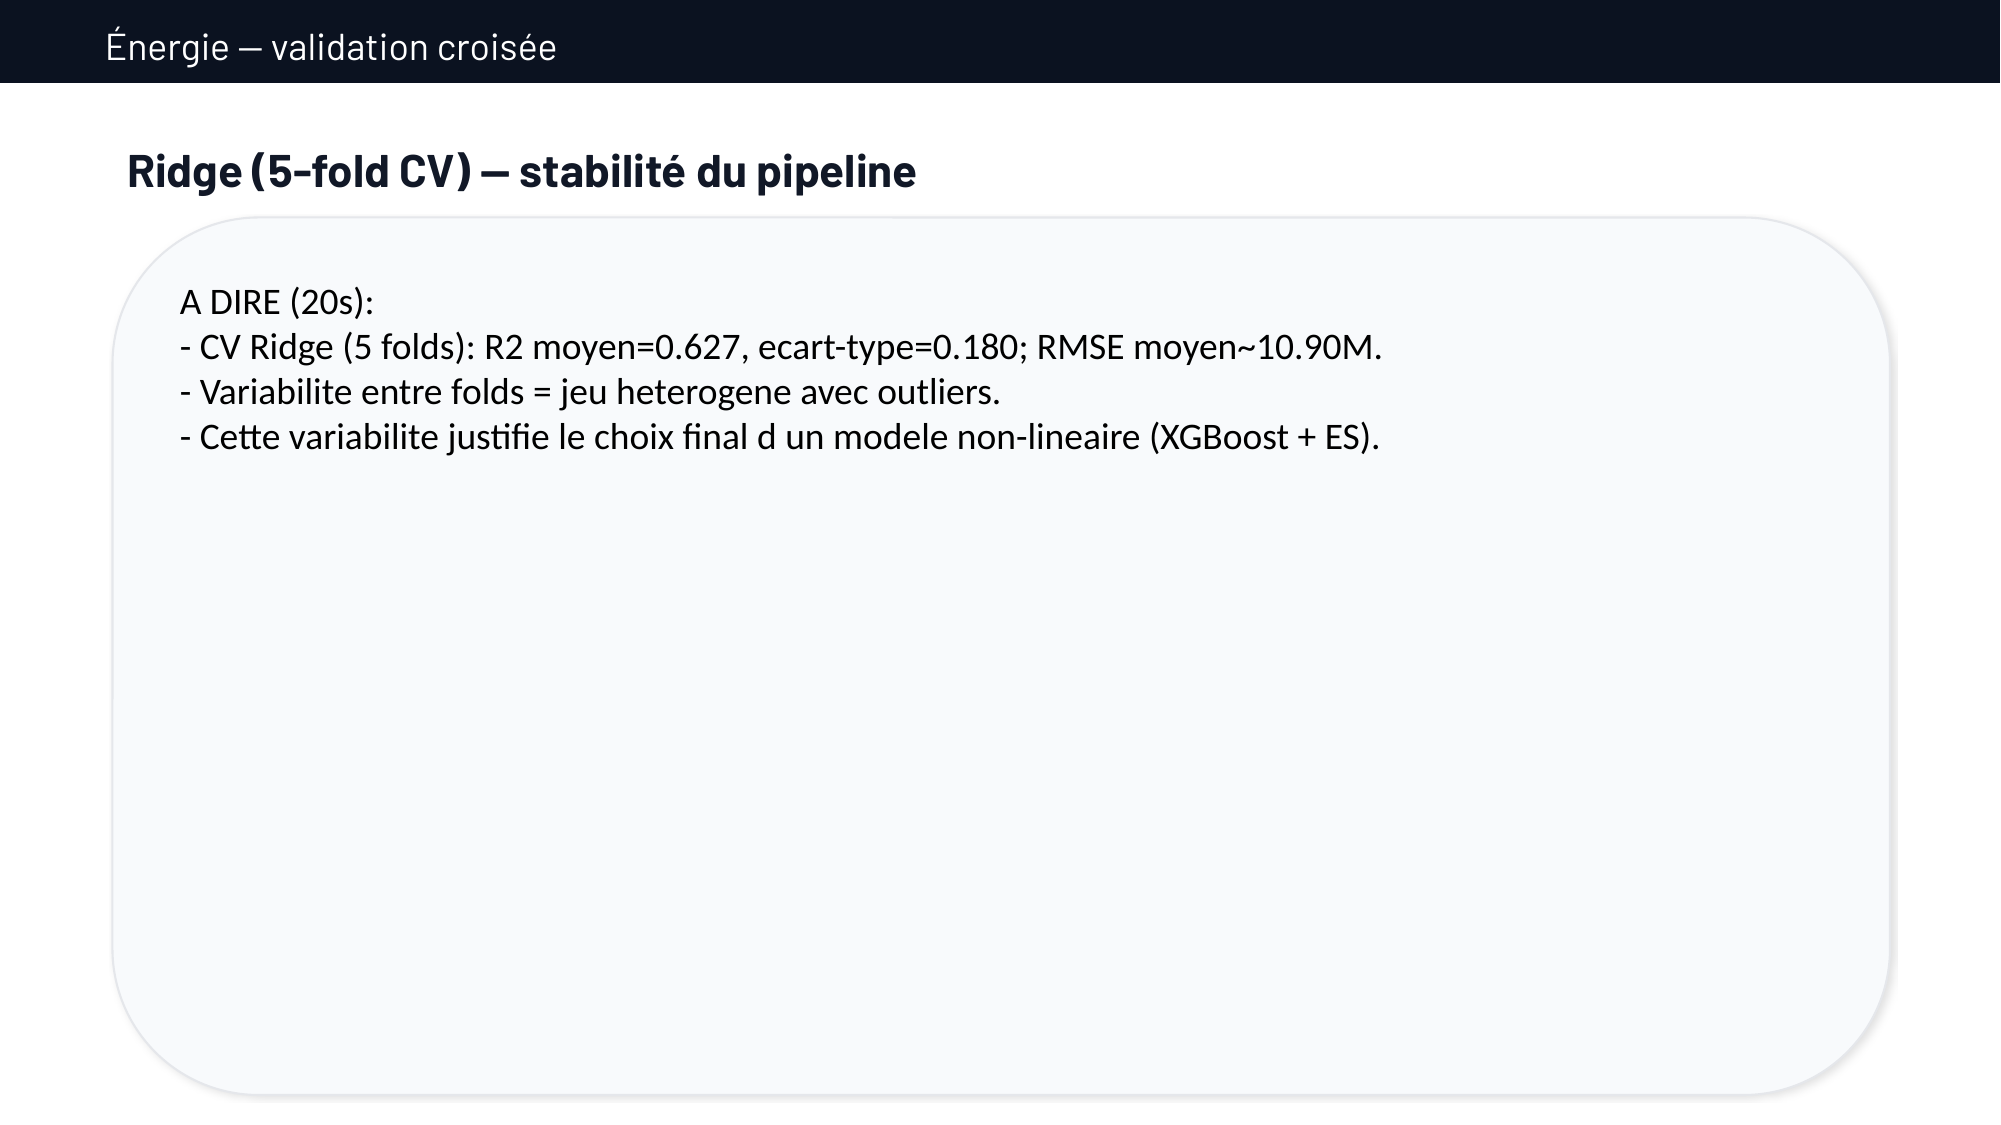

Énergie — validation croisée
Ridge (5-fold CV) — stabilité du pipeline

A DIRE (20s):
- CV Ridge (5 folds): R2 moyen=0.627, ecart-type=0.180; RMSE moyen~10.90M.
- Variabilite entre folds = jeu heterogene avec outliers.
- Cette variabilite justifie le choix final d un modele non-lineaire (XGBoost + ES).